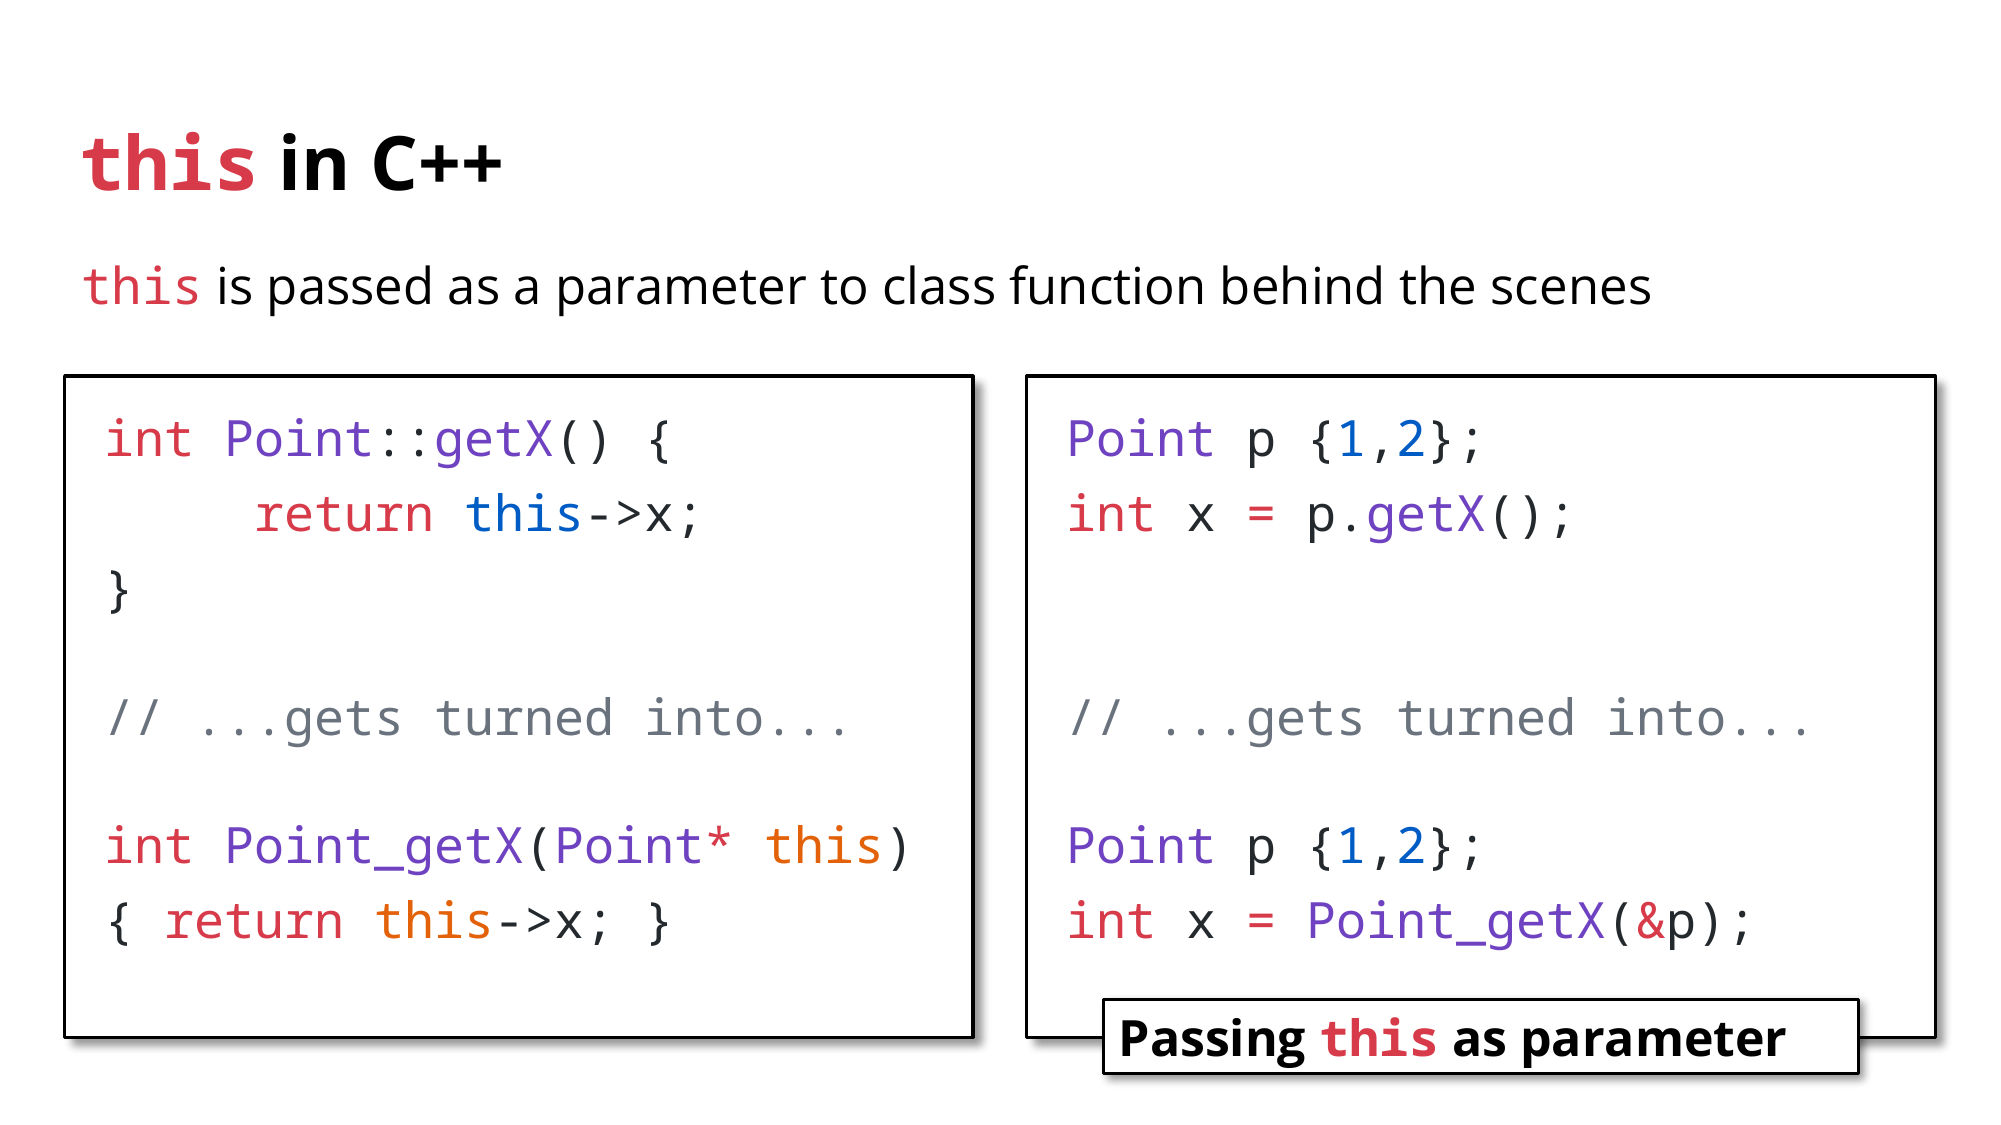

# this in C++
this is passed as a parameter to class function behind the scenes
int Point::getX() {
	return this->x;
}
// ...gets turned into...
int Point_getX(Point* this)
{ return this->x; }
Point p {1,2};
int x = p.getX();

// ...gets turned into...
Point p {1,2};
int x = Point_getX(&p);
Passing this as parameter